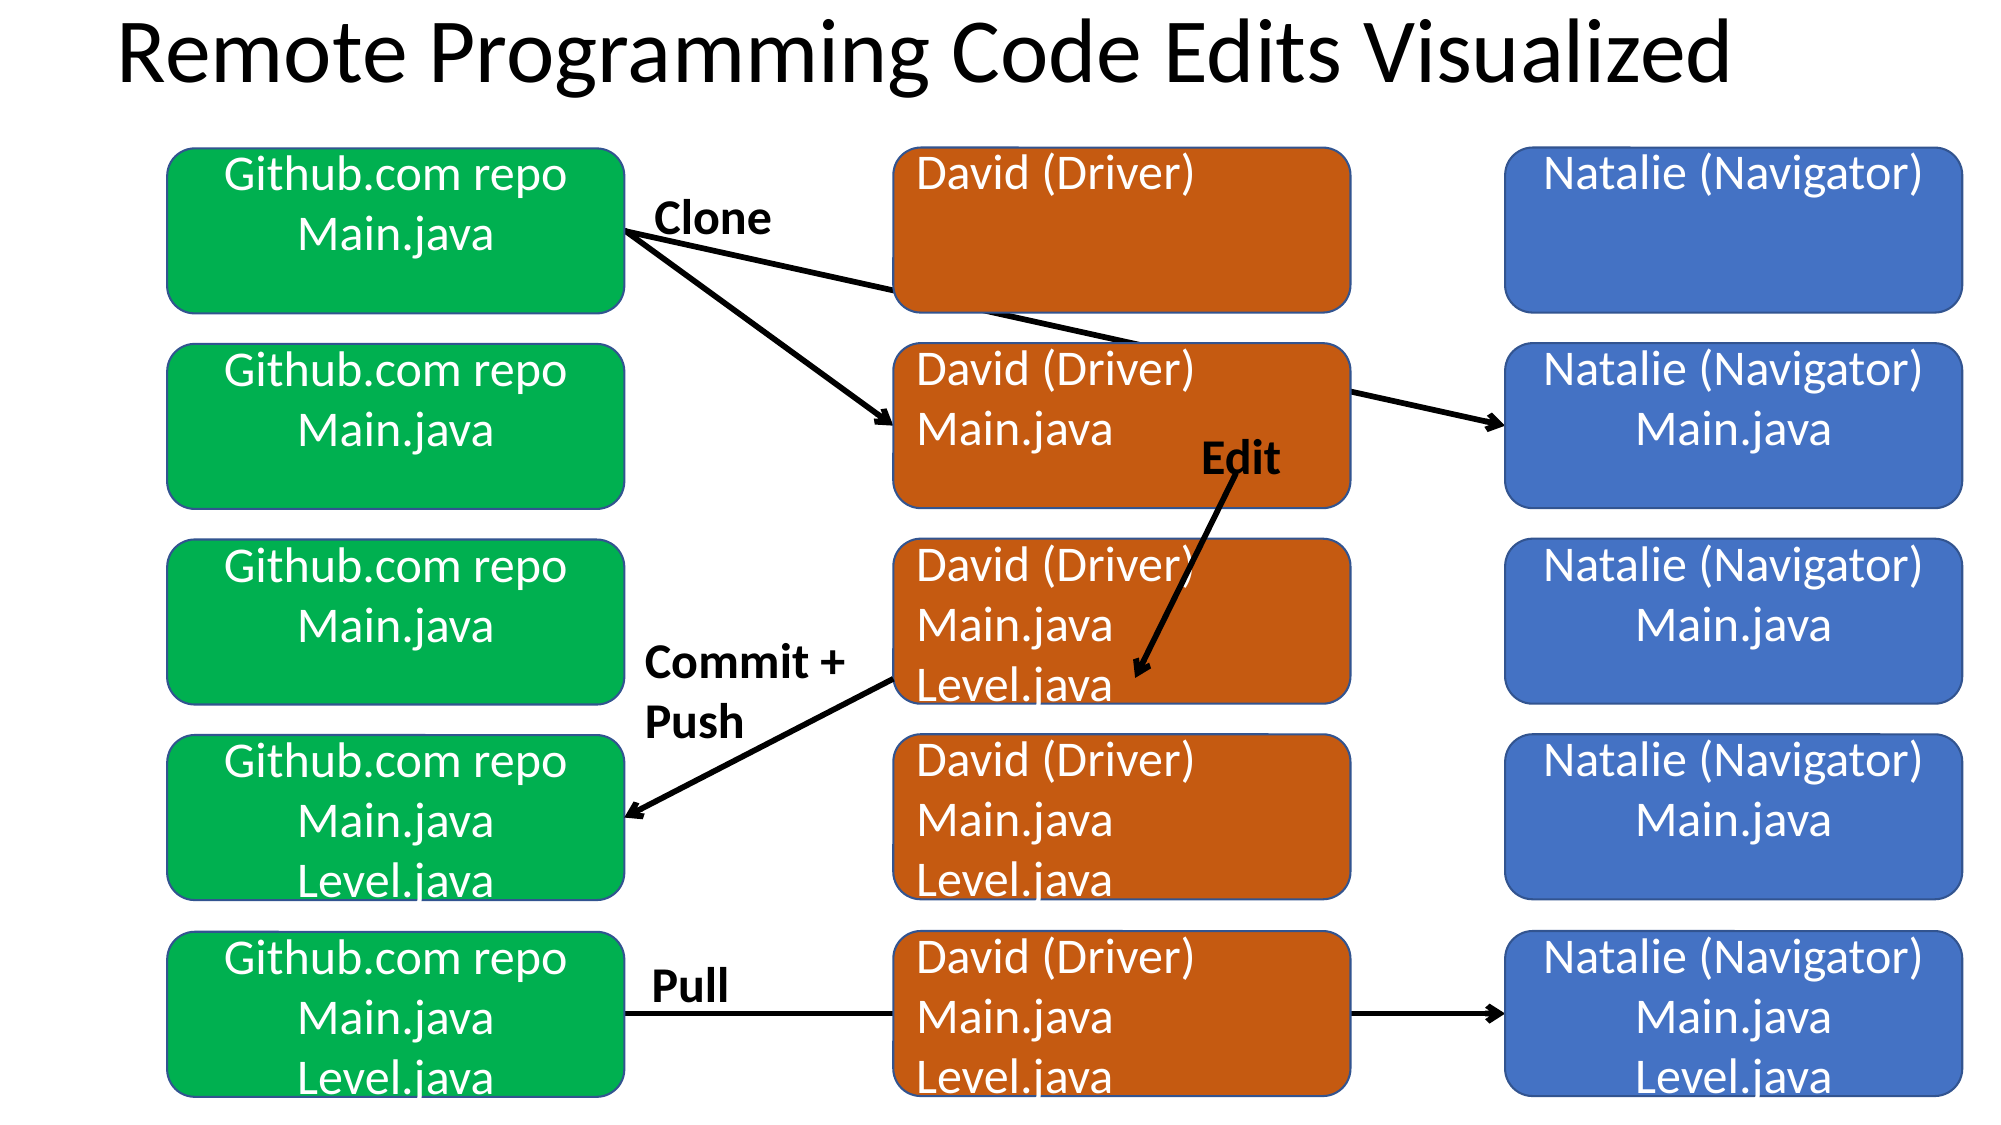

# Remote Programming Code Edits Visualized
David (Driver)

Natalie (Navigator)

Github.com repo
Main.java

Clone
David (Driver)
Main.java

Natalie (Navigator)
Main.java

Github.com repo
Main.java

Edit
David (Driver)
Main.java
Level.java
Natalie (Navigator)
Main.java

Github.com repo
Main.java

Commit +
Push
David (Driver)
Main.java
Level.java
Natalie (Navigator)
Main.java

Github.com repo
Main.java
Level.java
David (Driver)
Main.java
Level.java
Natalie (Navigator)
Main.java
Level.java
Github.com repo
Main.java
Level.java
Pull